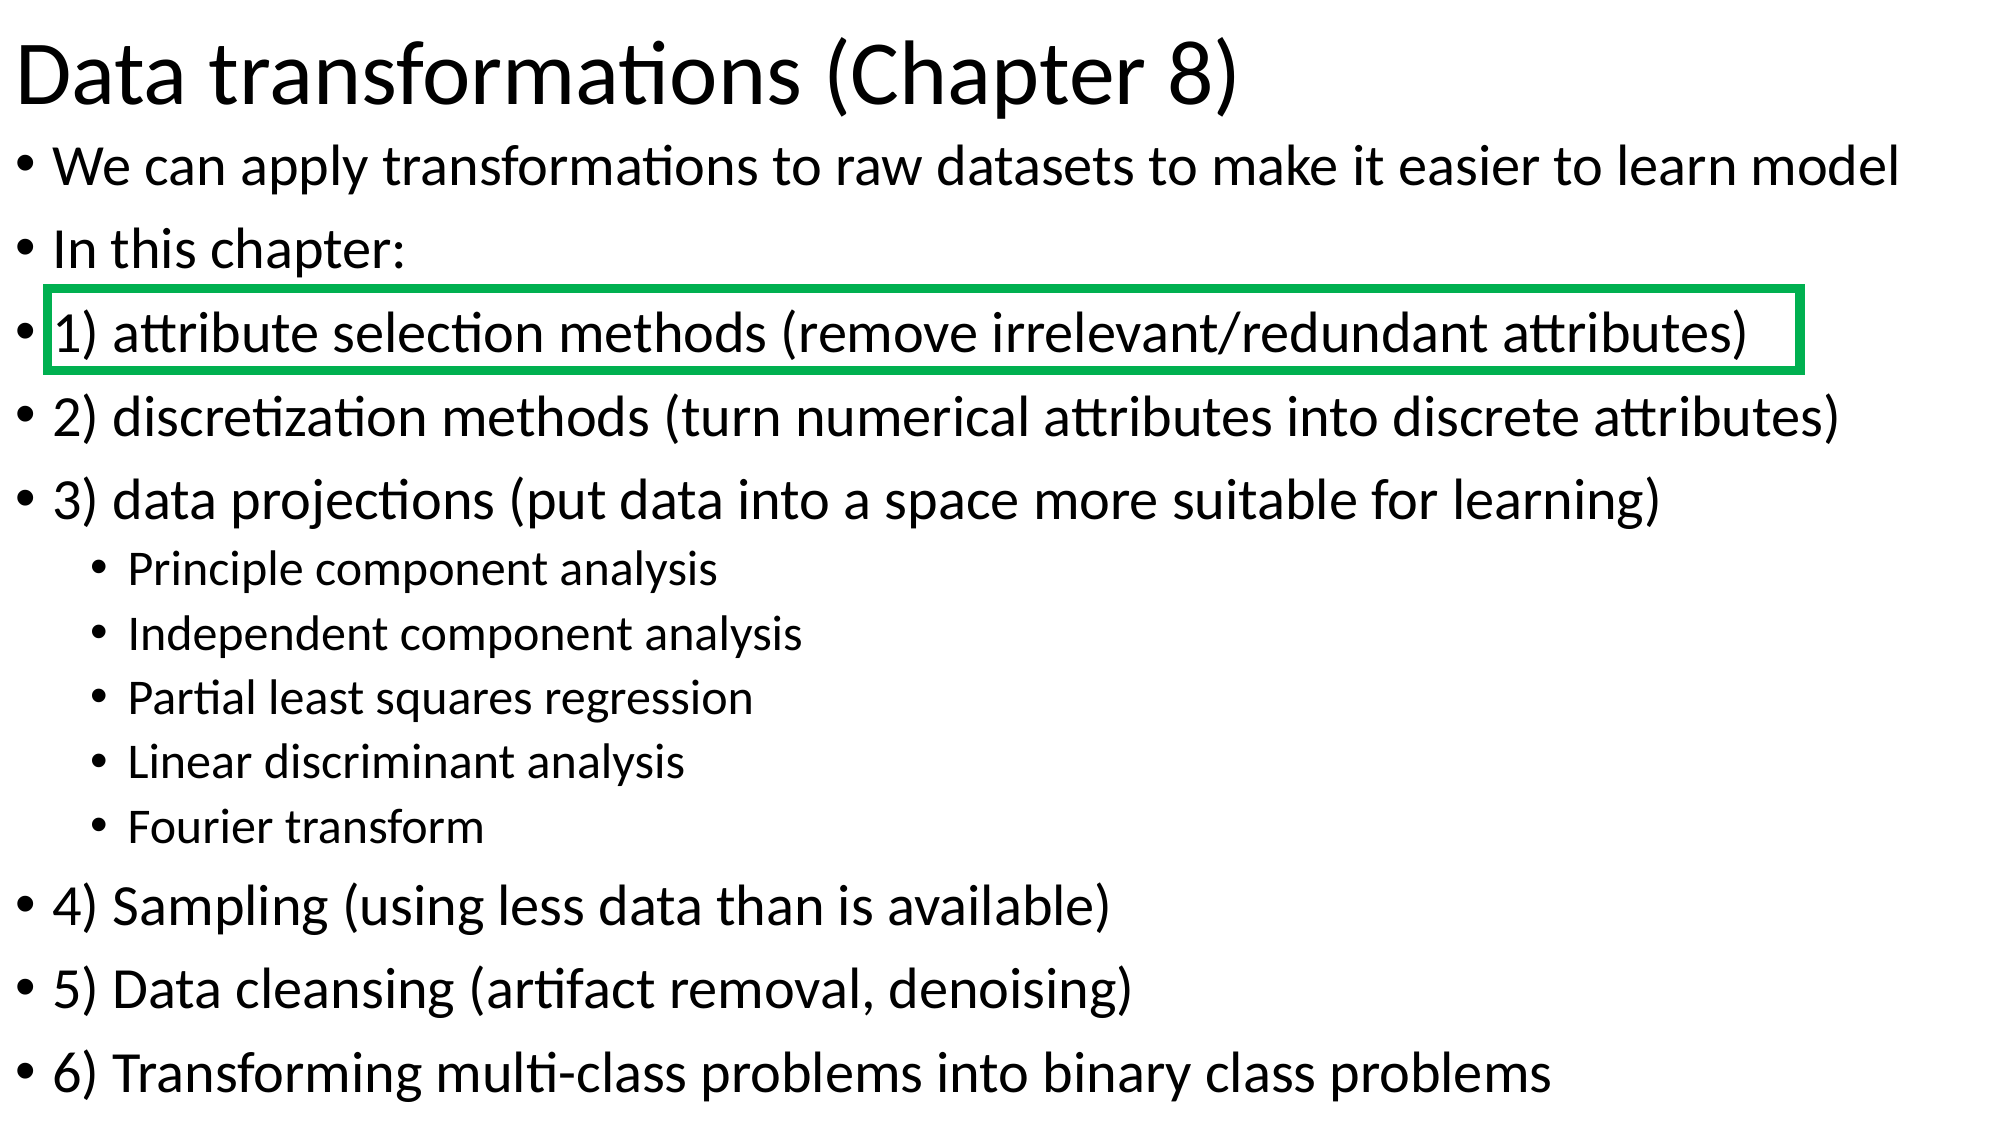

# Data transformations (Chapter 8)
We can apply transformations to raw datasets to make it easier to learn model
In this chapter:
1) attribute selection methods (remove irrelevant/redundant attributes)
2) discretization methods (turn numerical attributes into discrete attributes)
3) data projections (put data into a space more suitable for learning)
Principle component analysis
Independent component analysis
Partial least squares regression
Linear discriminant analysis
Fourier transform
4) Sampling (using less data than is available)
5) Data cleansing (artifact removal, denoising)
6) Transforming multi-class problems into binary class problems